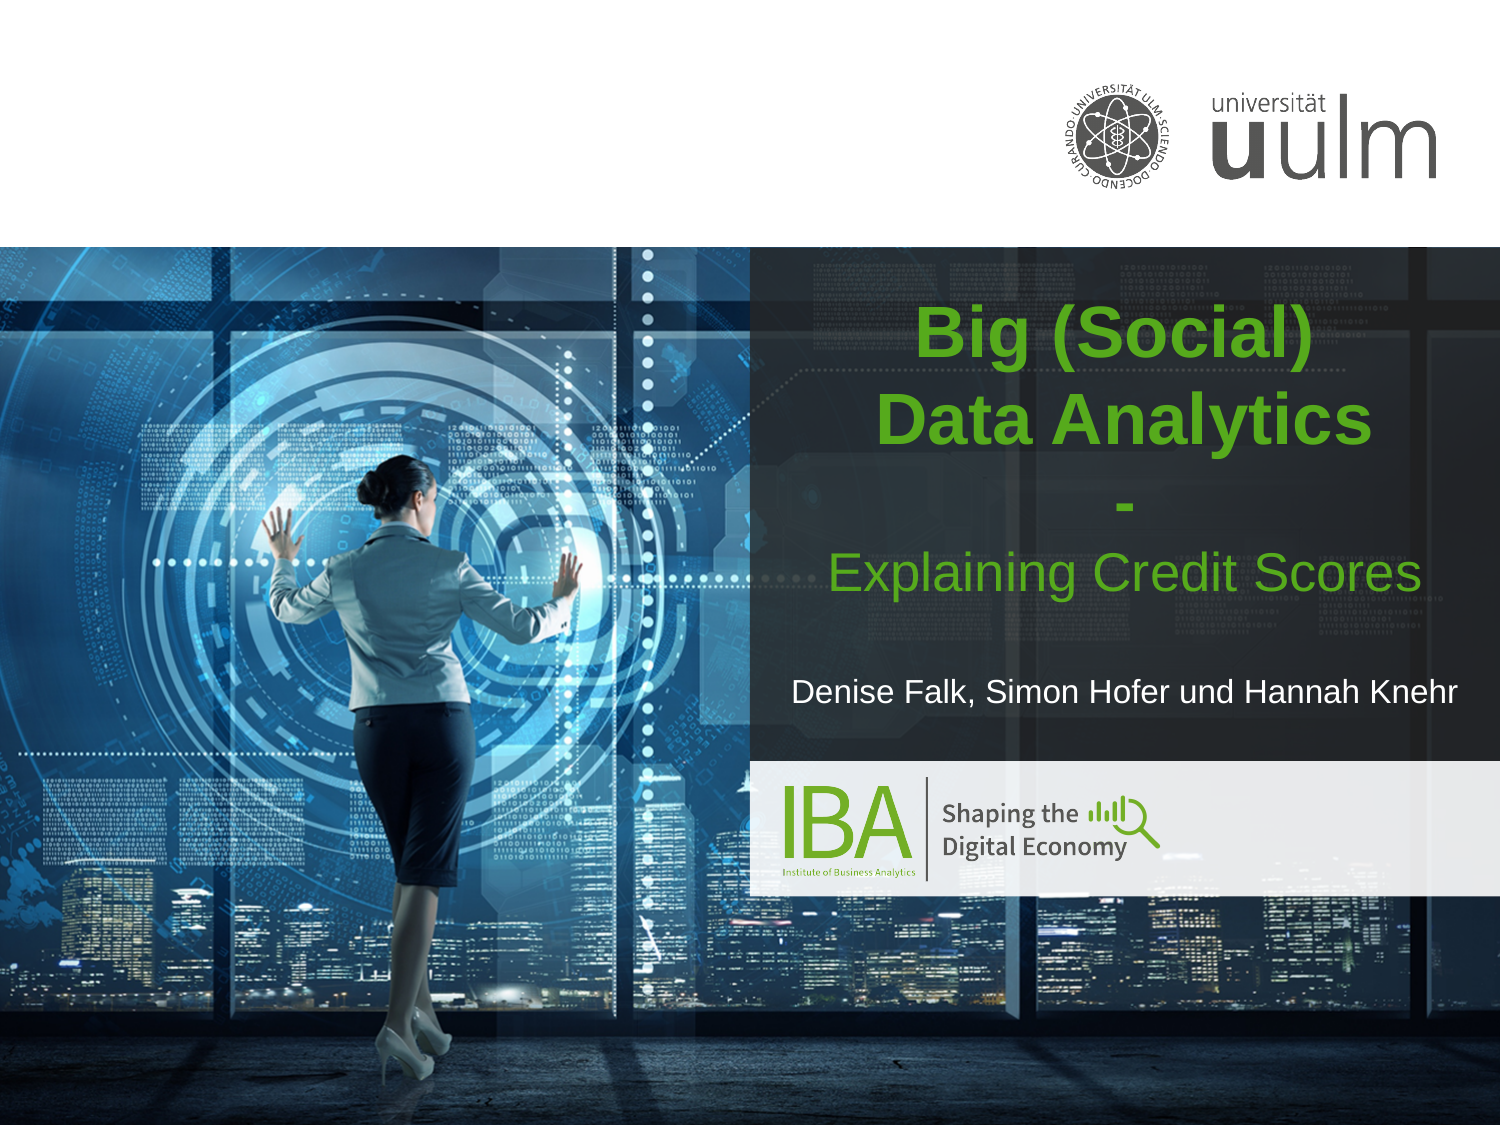

# Big (Social) Data Analytics - Explaining Credit Scores
Denise Falk, Simon Hofer und Hannah Knehr